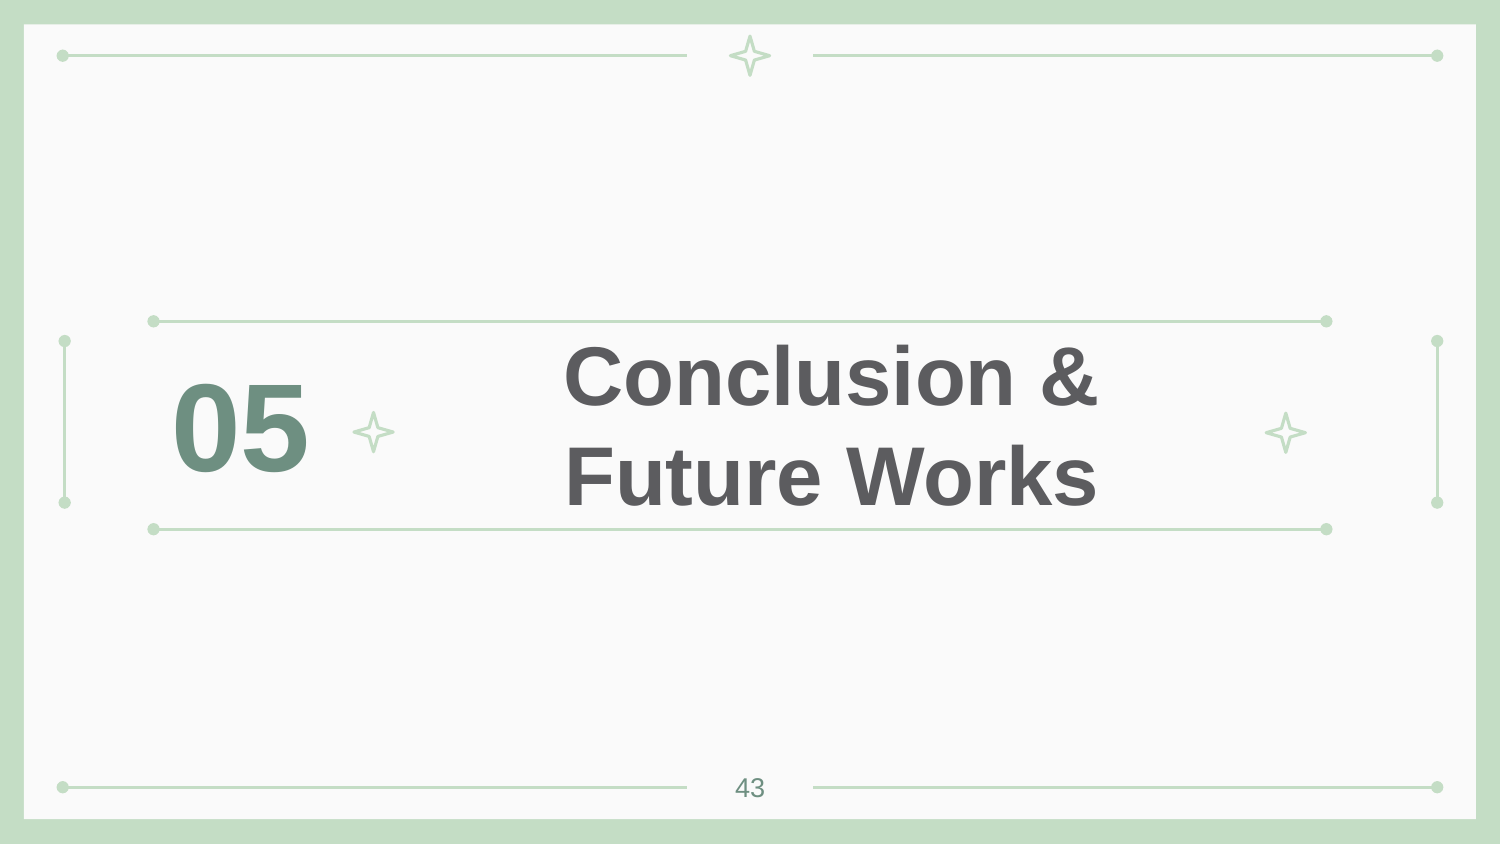

05
# Conclusion & Future Works

43